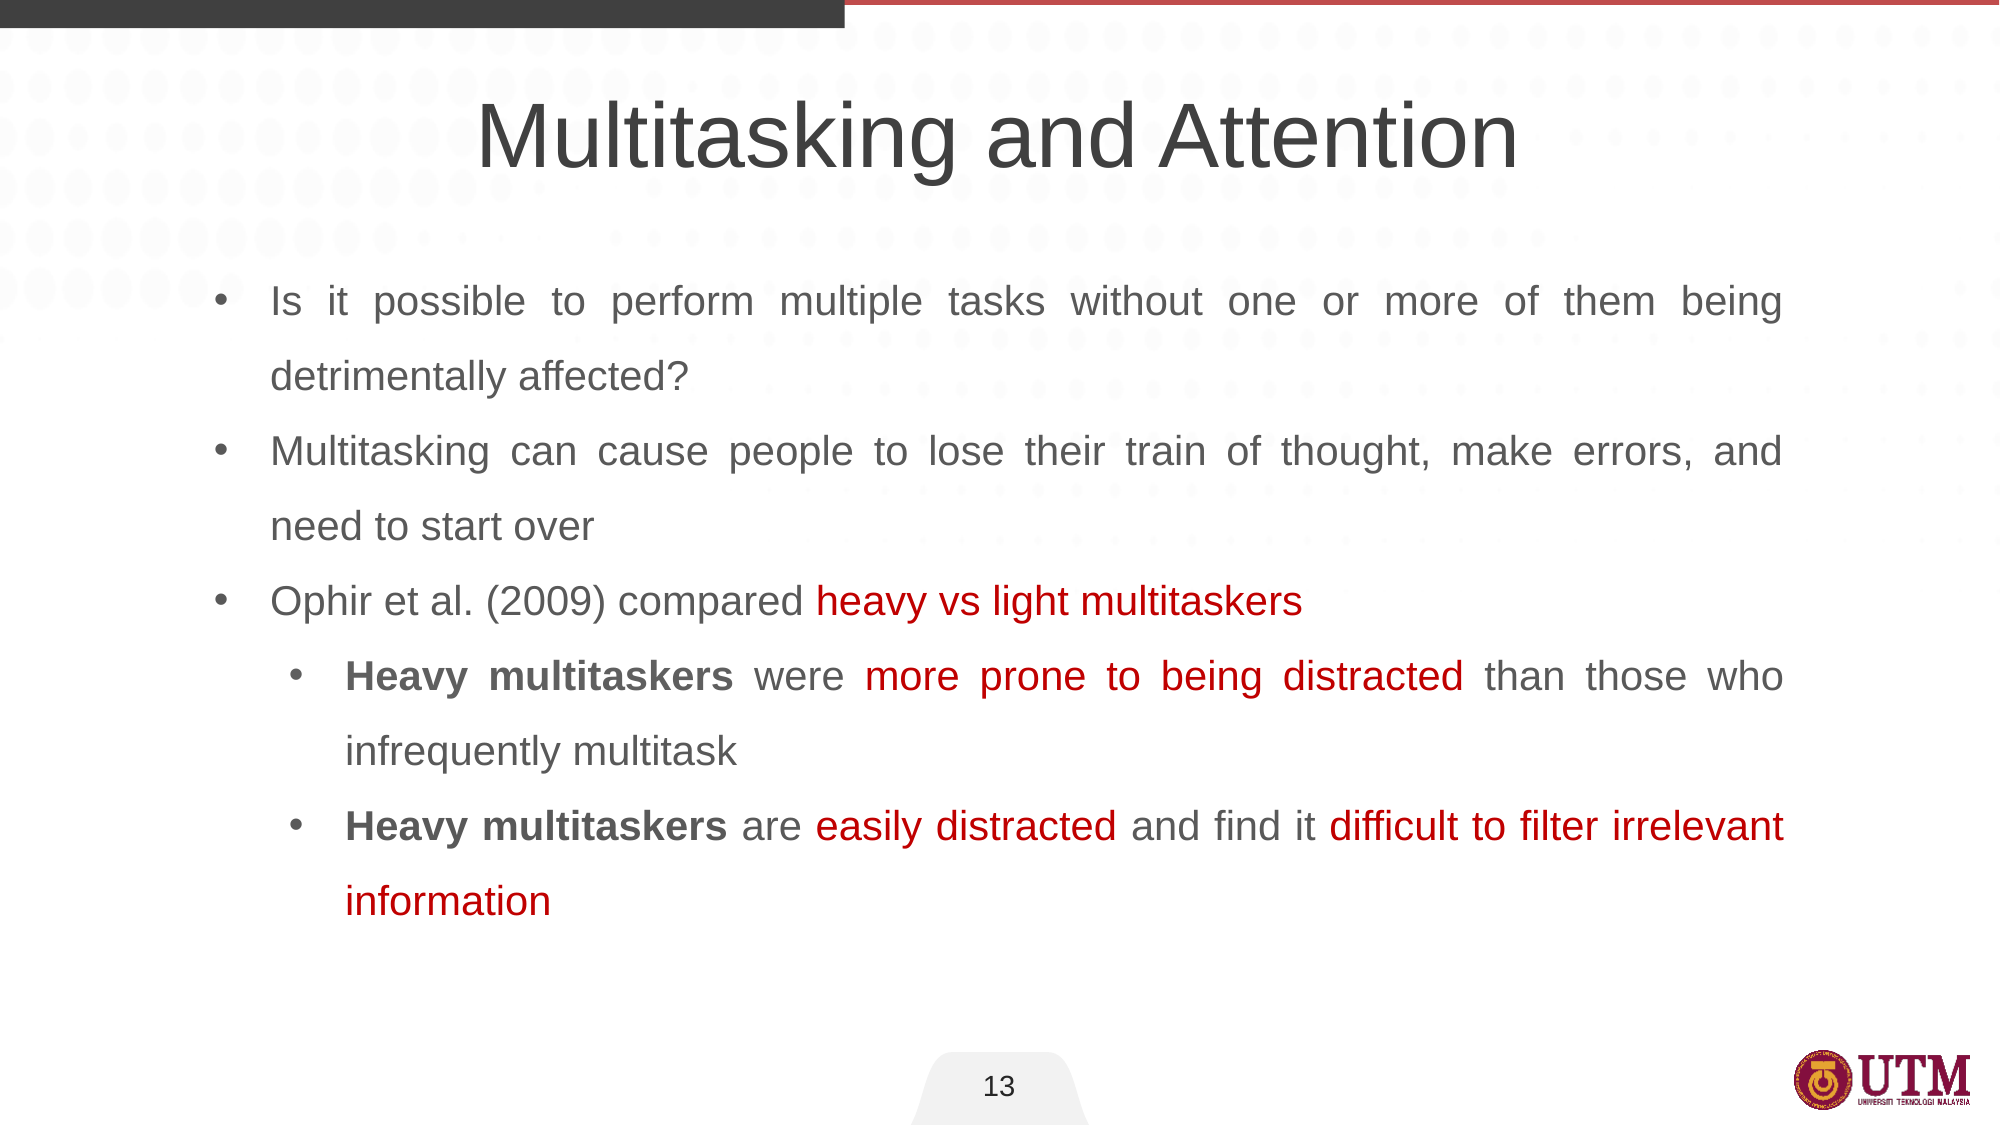

Multitasking and Attention
Is it possible to perform multiple tasks without one or more of them being detrimentally affected?
Multitasking can cause people to lose their train of thought, make errors, and need to start over
Ophir et al. (2009) compared heavy vs light multitaskers
Heavy multitaskers were more prone to being distracted than those who infrequently multitask
Heavy multitaskers are easily distracted and find it difficult to filter irrelevant information
13